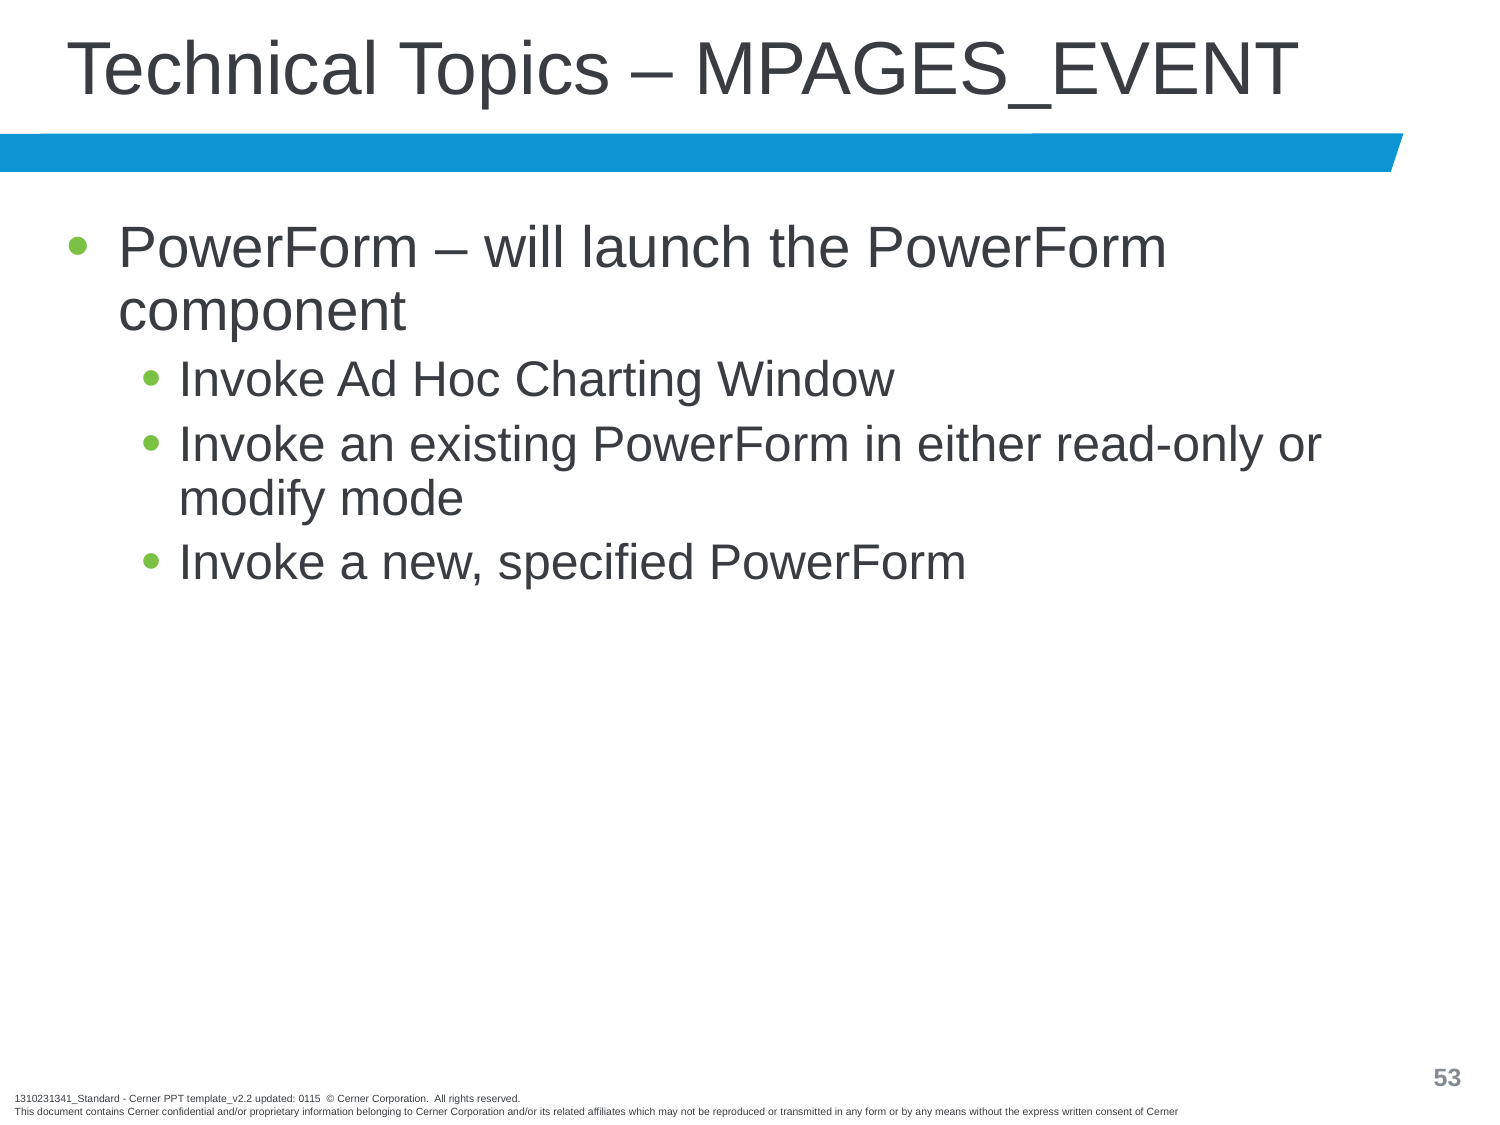

# Technical Topics – MPAGES_EVENT
PowerForm – will launch the PowerForm component
Invoke Ad Hoc Charting Window
Invoke an existing PowerForm in either read-only or modify mode
Invoke a new, specified PowerForm